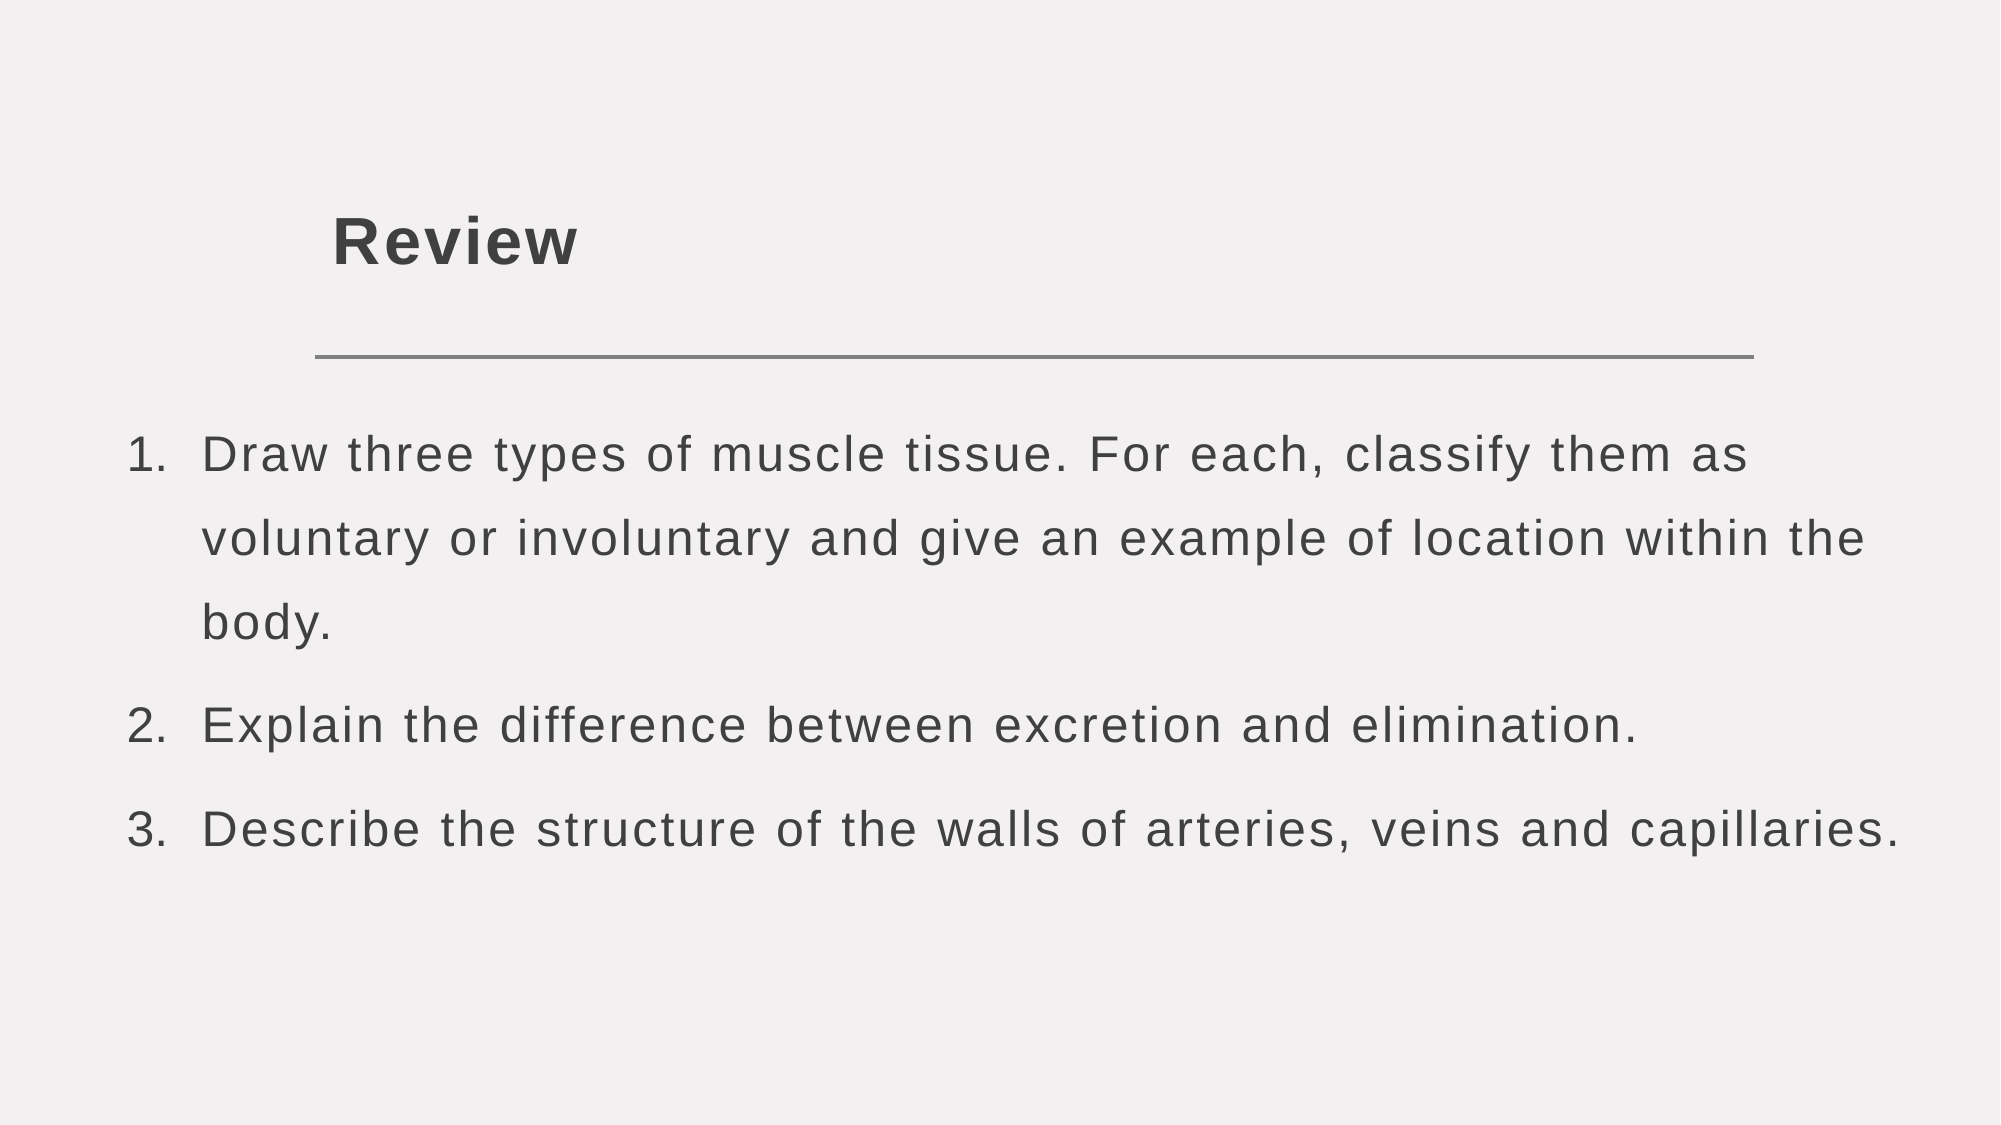

# Review
Draw three types of muscle tissue. For each, classify them as voluntary or involuntary and give an example of location within the body.
Explain the difference between excretion and elimination.
Describe the structure of the walls of arteries, veins and capillaries.